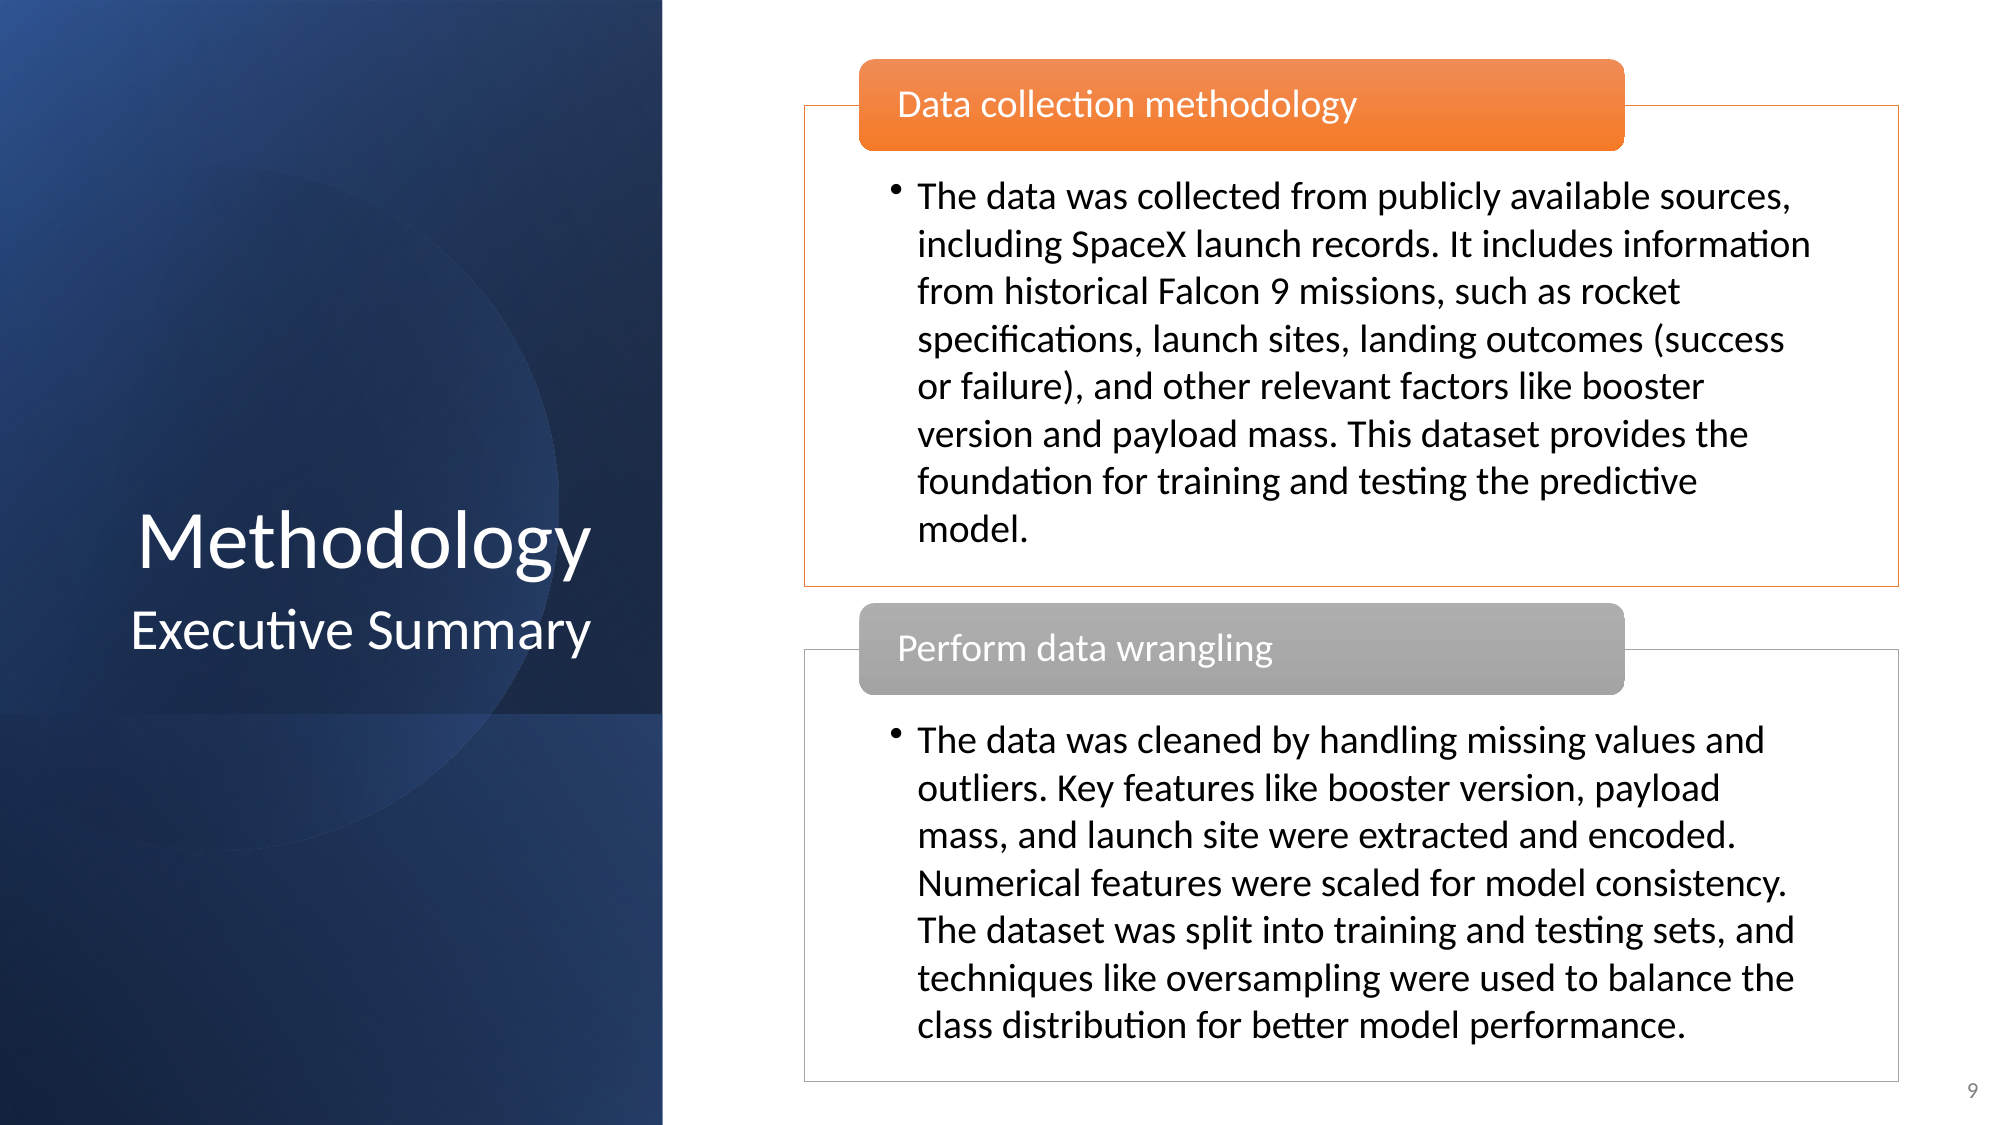

The data was collected from publicly available sources, including SpaceX launch records. It includes information from historical Falcon 9 missions, such as rocket specifications, launch sites, landing outcomes (success or failure), and other relevant factors like booster version and payload mass. This dataset provides the foundation for training and testing the predictive model.
Data collection methodology
The data was cleaned by handling missing values and outliers. Key features like booster version, payload mass, and launch site were extracted and encoded. Numerical features were scaled for model consistency. The dataset was split into training and testing sets, and techniques like oversampling were used to balance the class distribution for better model performance.
Perform data wrangling

Methodology
Executive Summary

9